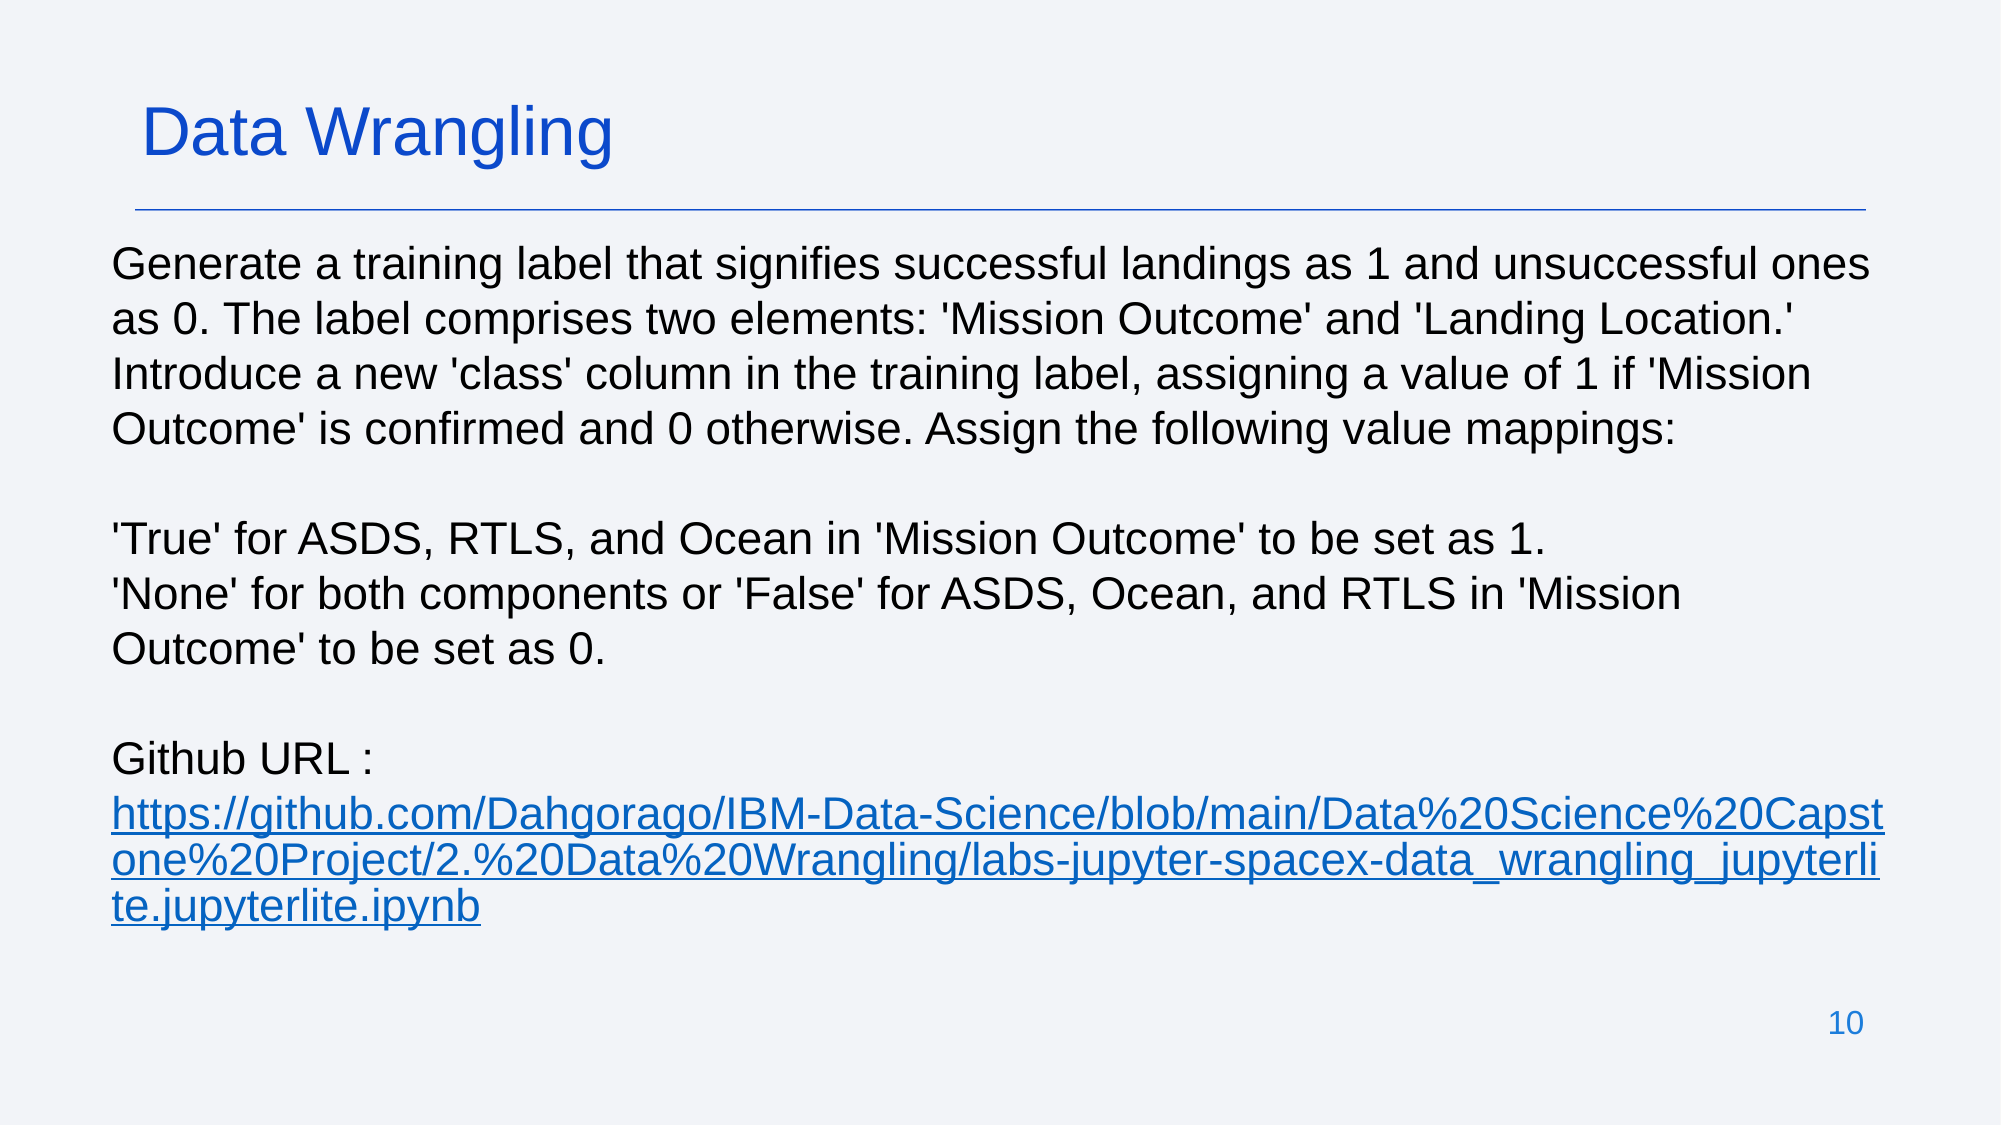

Data Wrangling
Generate a training label that signifies successful landings as 1 and unsuccessful ones as 0. The label comprises two elements: 'Mission Outcome' and 'Landing Location.' Introduce a new 'class' column in the training label, assigning a value of 1 if 'Mission Outcome' is confirmed and 0 otherwise. Assign the following value mappings:

'True' for ASDS, RTLS, and Ocean in 'Mission Outcome' to be set as 1.
'None' for both components or 'False' for ASDS, Ocean, and RTLS in 'Mission Outcome' to be set as 0.

Github URL : https://github.com/Dahgorago/IBM-Data-Science/blob/main/Data%20Science%20Capstone%20Project/2.%20Data%20Wrangling/labs-jupyter-spacex-data_wrangling_jupyterlite.jupyterlite.ipynb
10